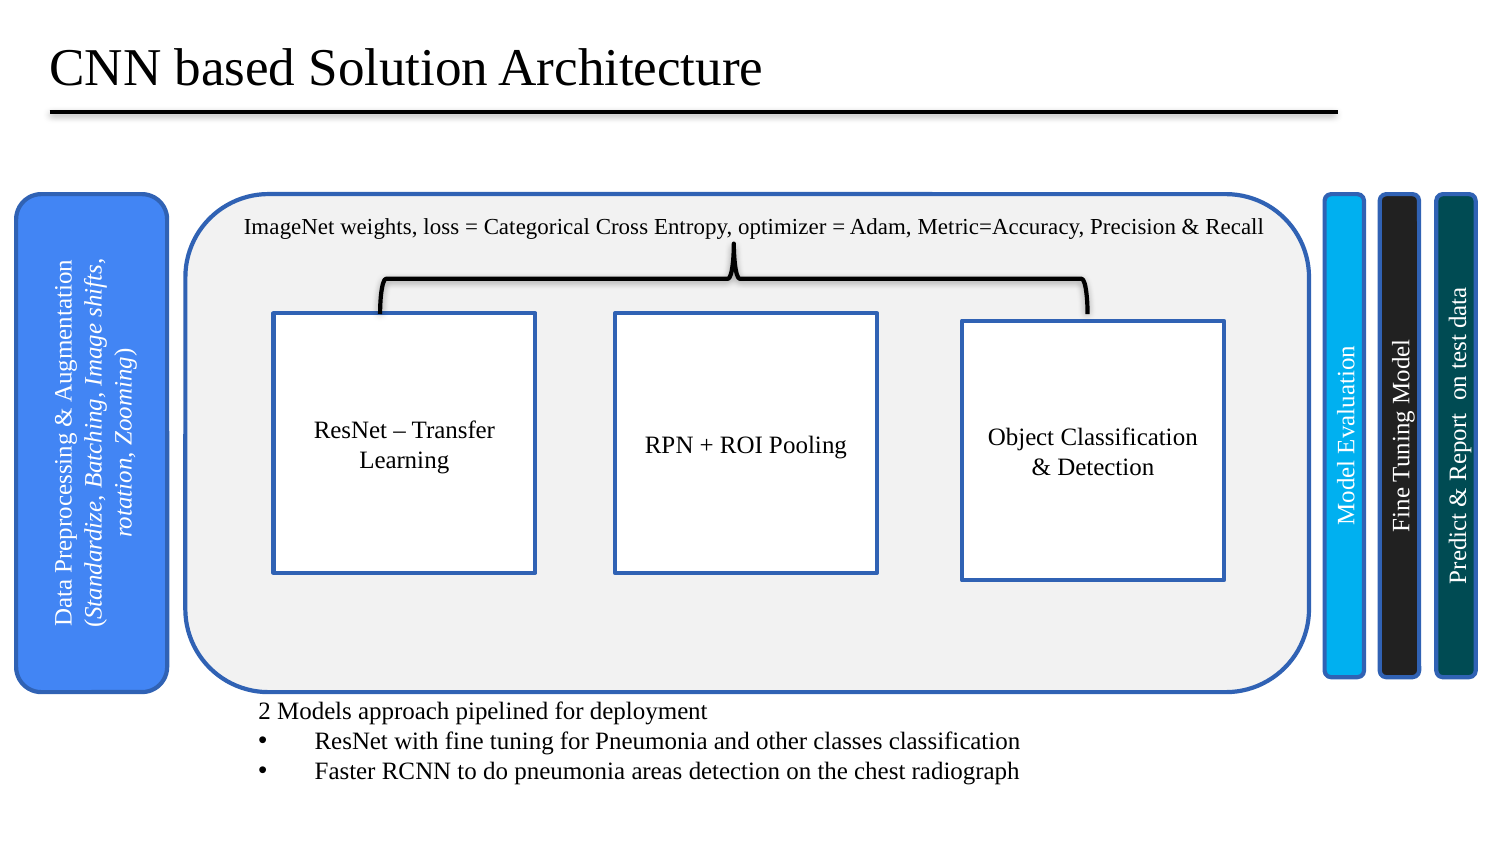

# CNN based Solution Architecture

Model Evaluation
Fine Tuning Model
Data Preprocessing & Augmentation
(Standardize, Batching, Image shifts, rotation, Zooming)

Predict & Report  on test data
 ImageNet weights, loss = Categorical Cross Entropy, optimizer = Adam, Metric=Accuracy, Precision & Recall
ResNet – Transfer Learning
RPN + ROI Pooling
Object Classification & Detection
2 Models approach pipelined for deployment
ResNet with fine tuning for Pneumonia and other classes classification
Faster RCNN to do pneumonia areas detection on the chest radiograph